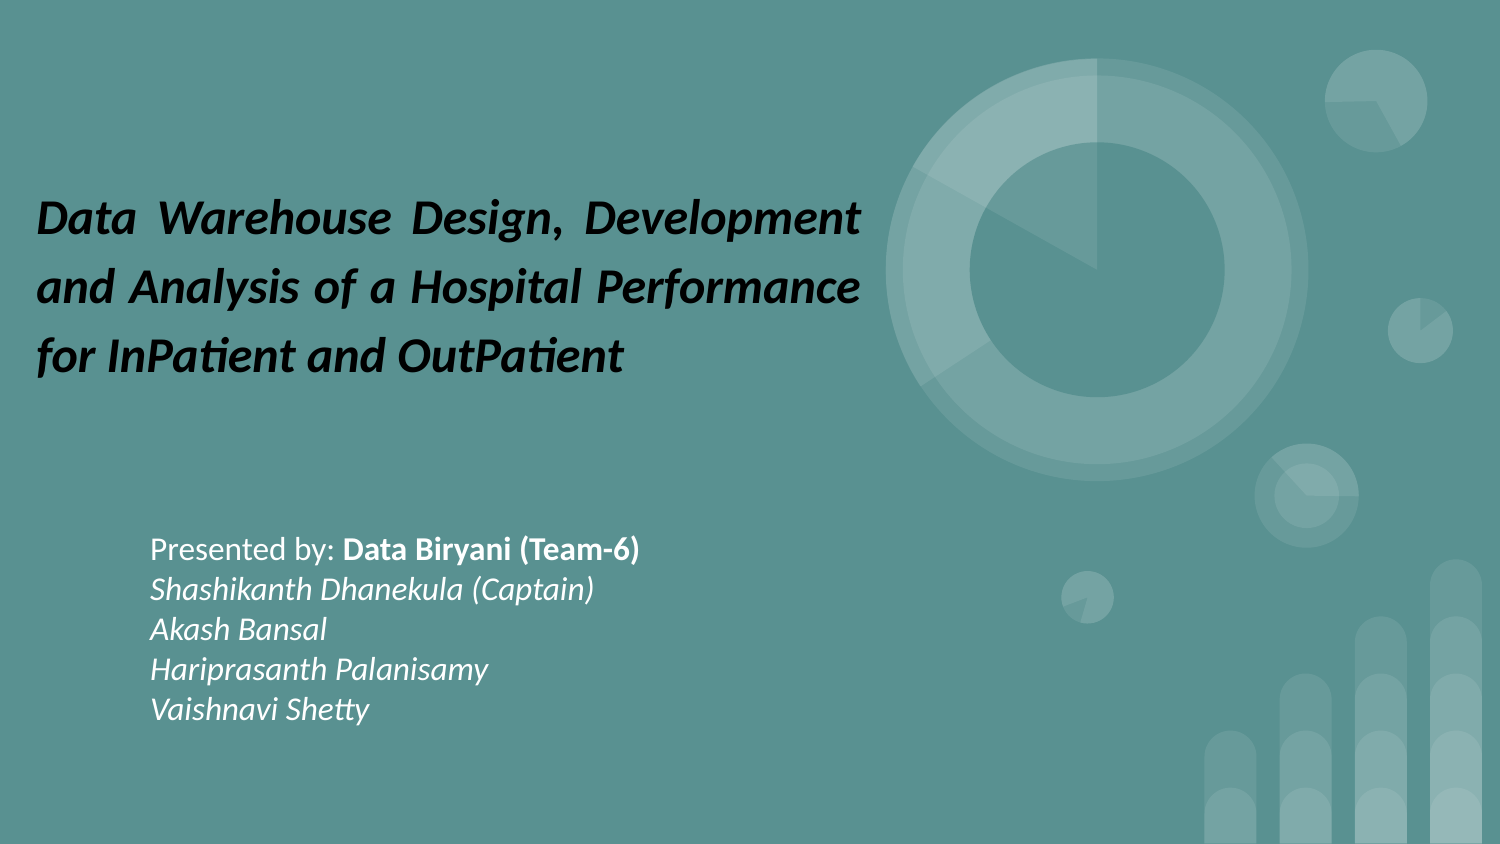

# Data Warehouse Design, Development and Analysis of a Hospital Performance for InPatient and OutPatient

Presented by: Data Biryani (Team-6)
Shashikanth Dhanekula (Captain)
Akash Bansal
Hariprasanth Palanisamy
Vaishnavi Shetty